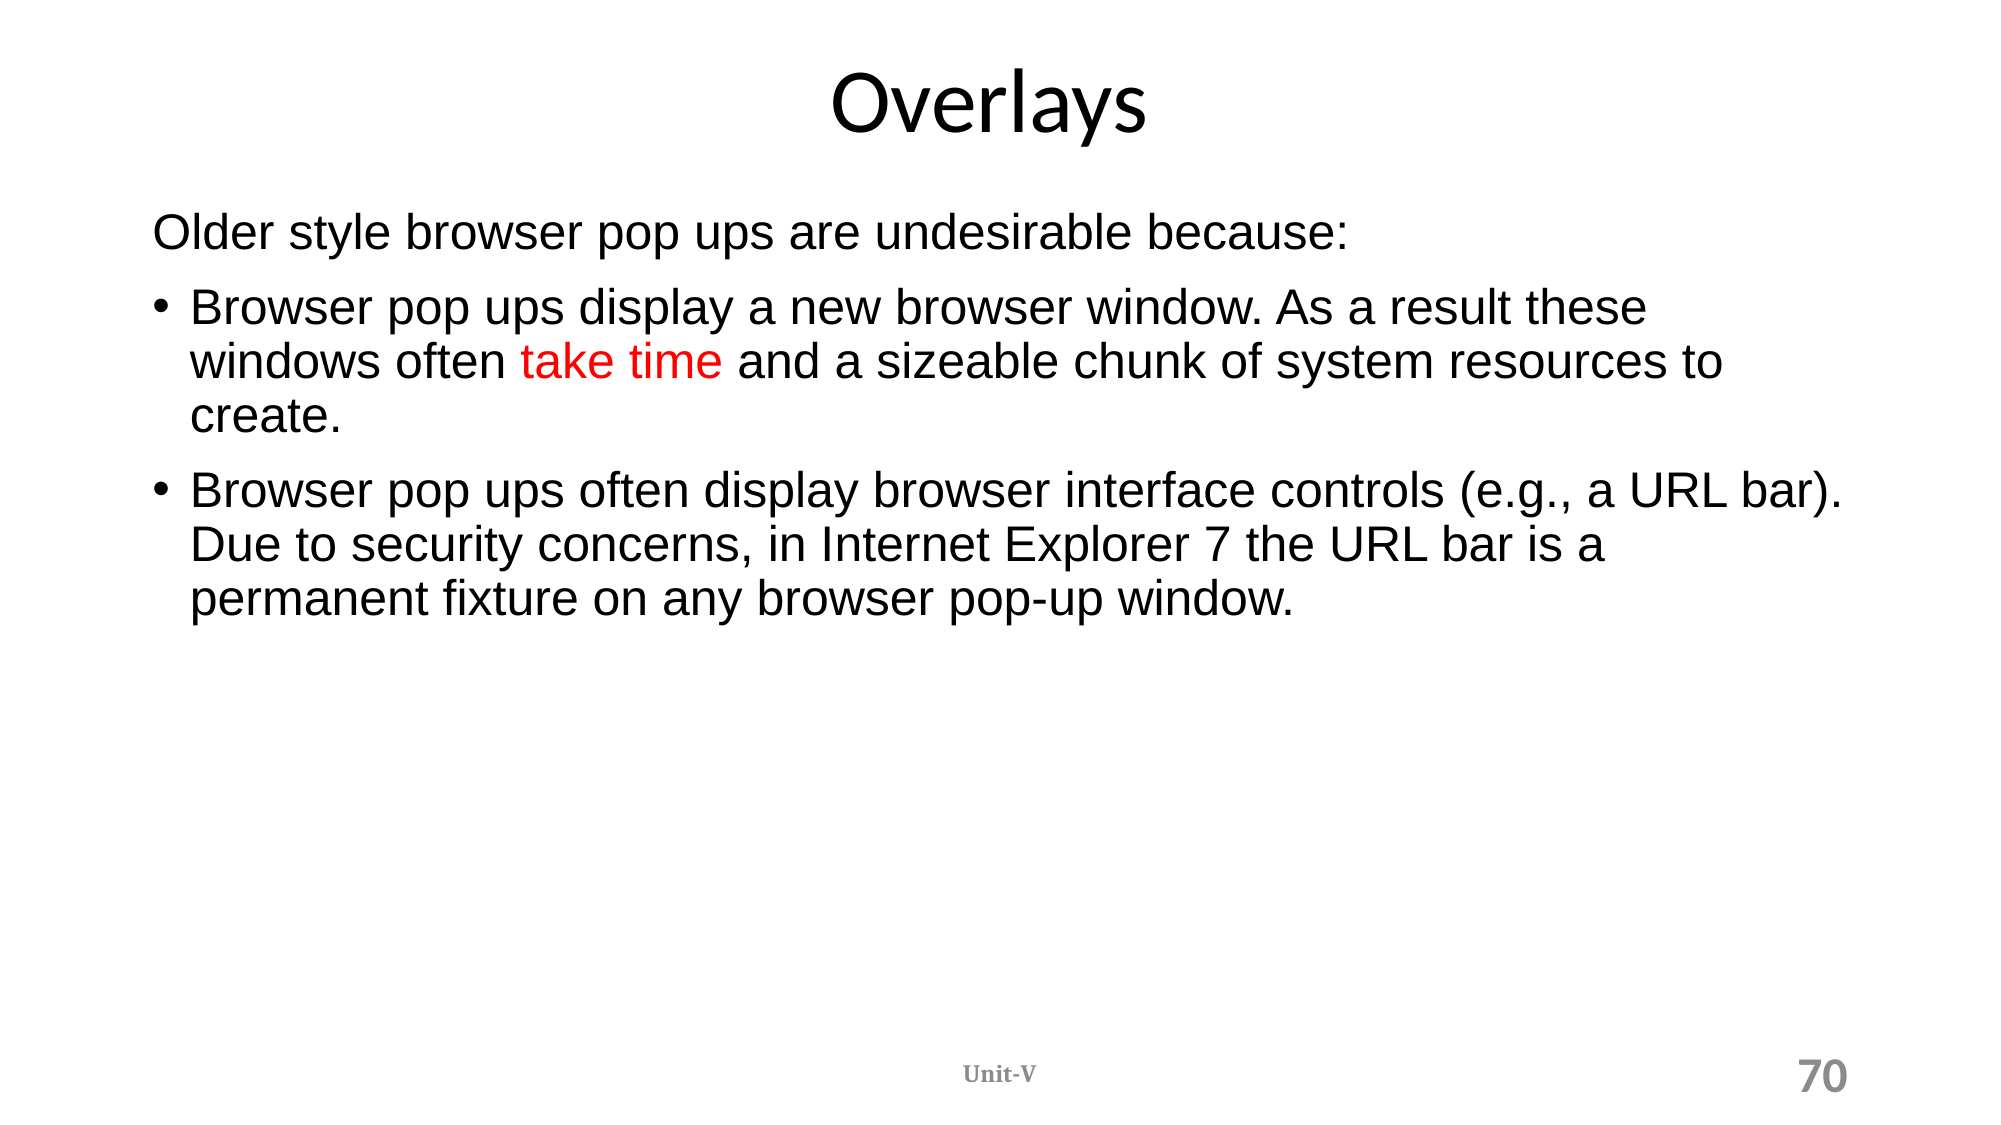

# Overlays
Older style browser pop ups are undesirable because:
Browser pop ups display a new browser window. As a result these windows often take time and a sizeable chunk of system resources to create.
Browser pop ups often display browser interface controls (e.g., a URL bar). Due to security concerns, in Internet Explorer 7 the URL bar is a permanent fixture on any browser pop-up window.

Unit-V
70